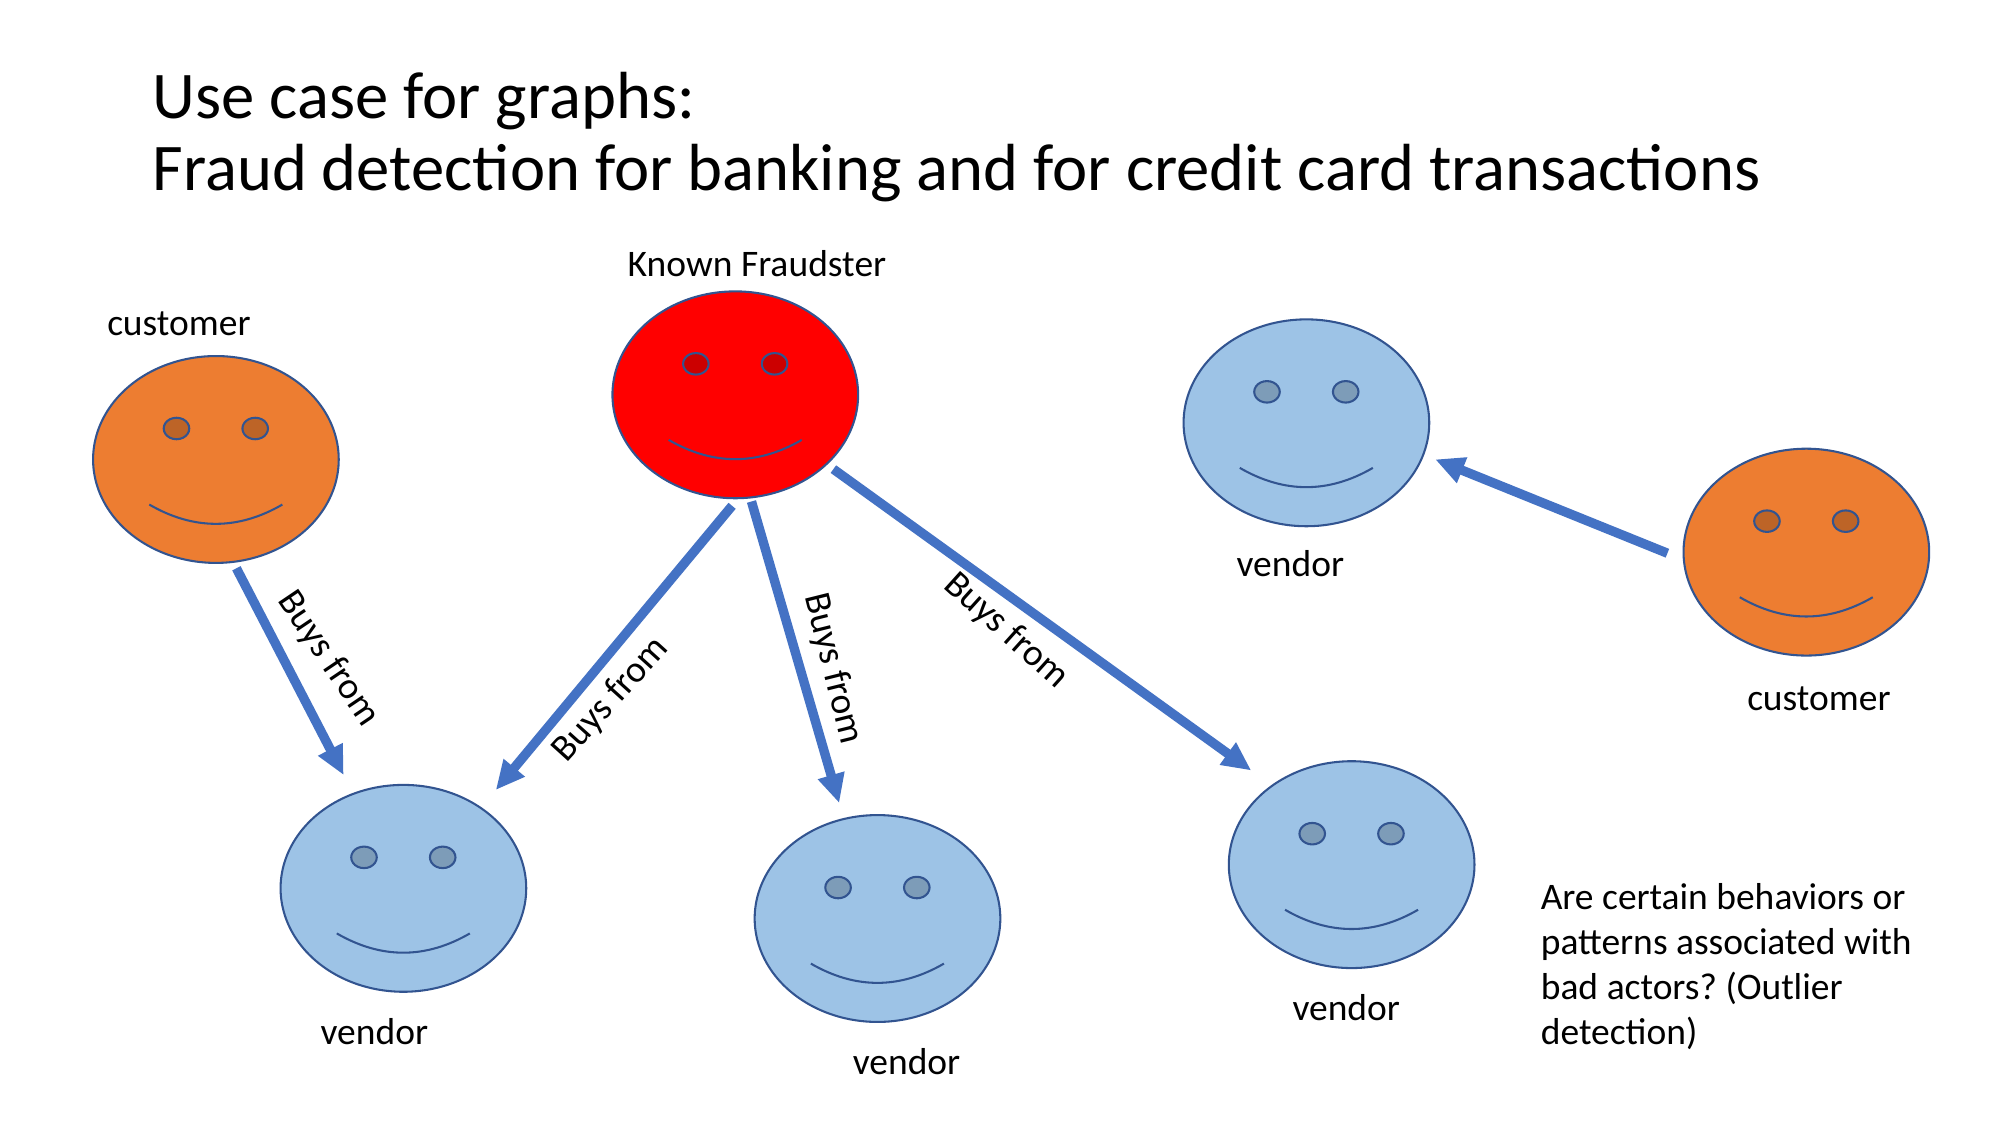

# Use case for graphs: Fraud detection for banking and for credit card transactions

Known Fraudster
customer

vendor
Buys from
Buys from
Buys from
Buys from
customer

Are certain behaviors or patterns associated with bad actors? (Outlier detection)
vendor
vendor
vendor